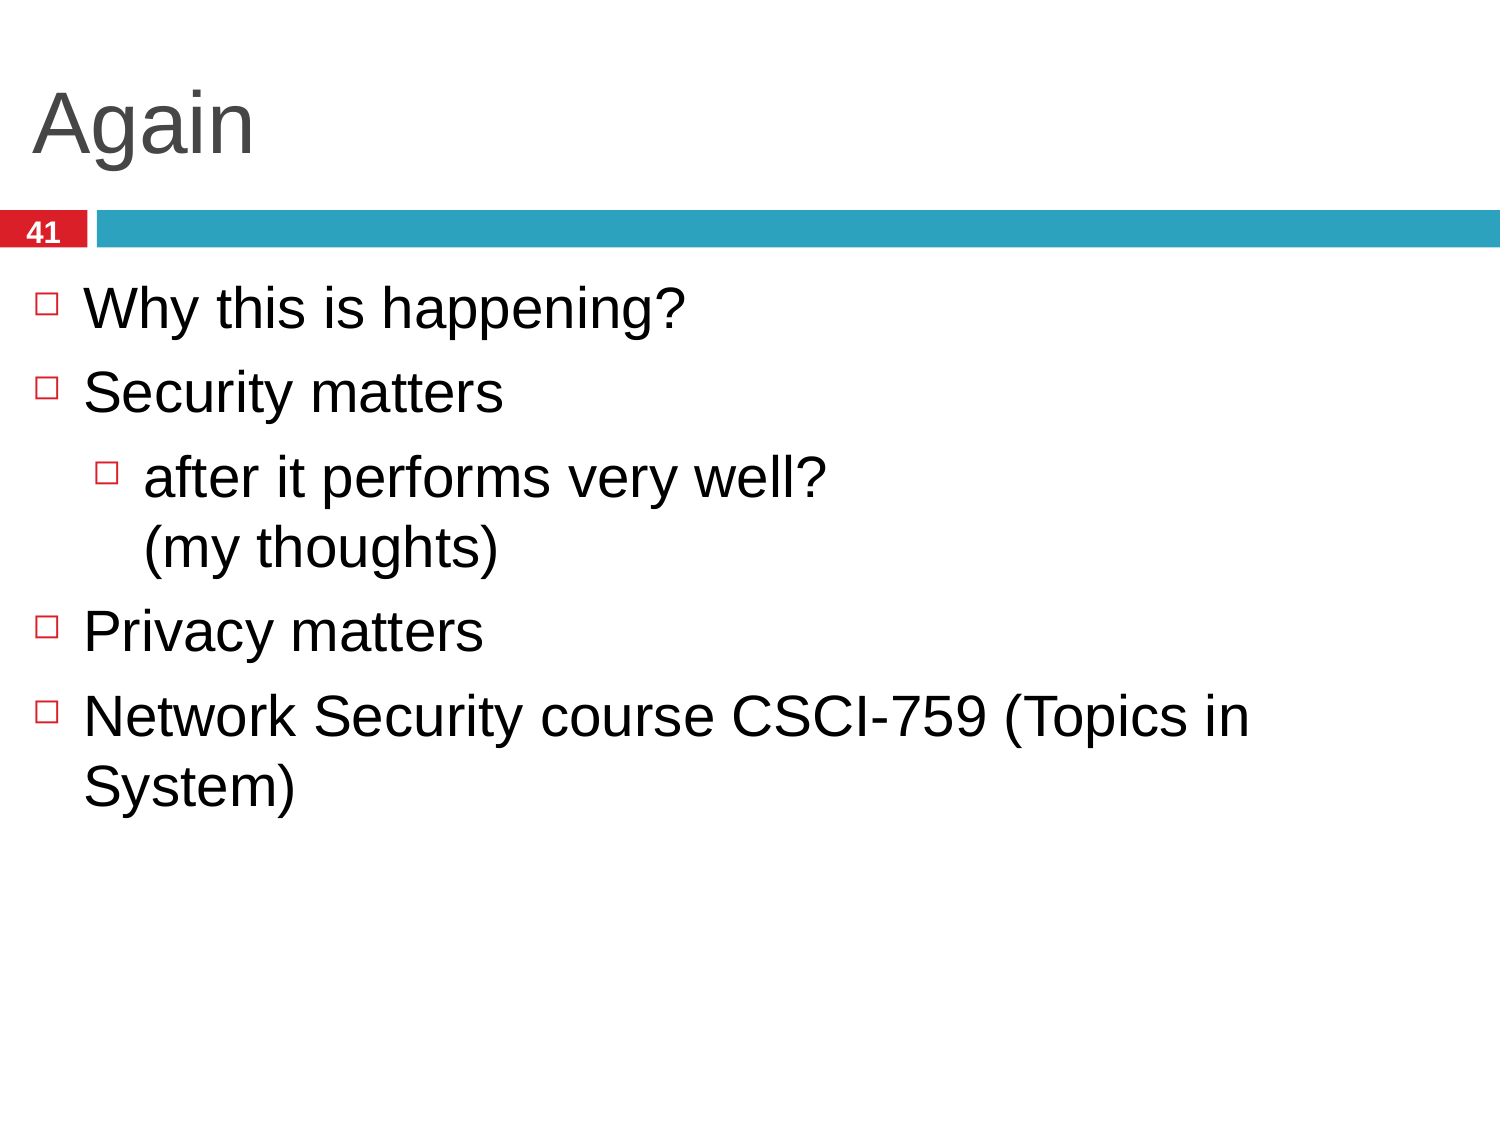

# Again
41
Why this is happening?
Security matters
after it performs very well?
(my thoughts)
Privacy matters
Network Security course CSCI-759 (Topics in System)